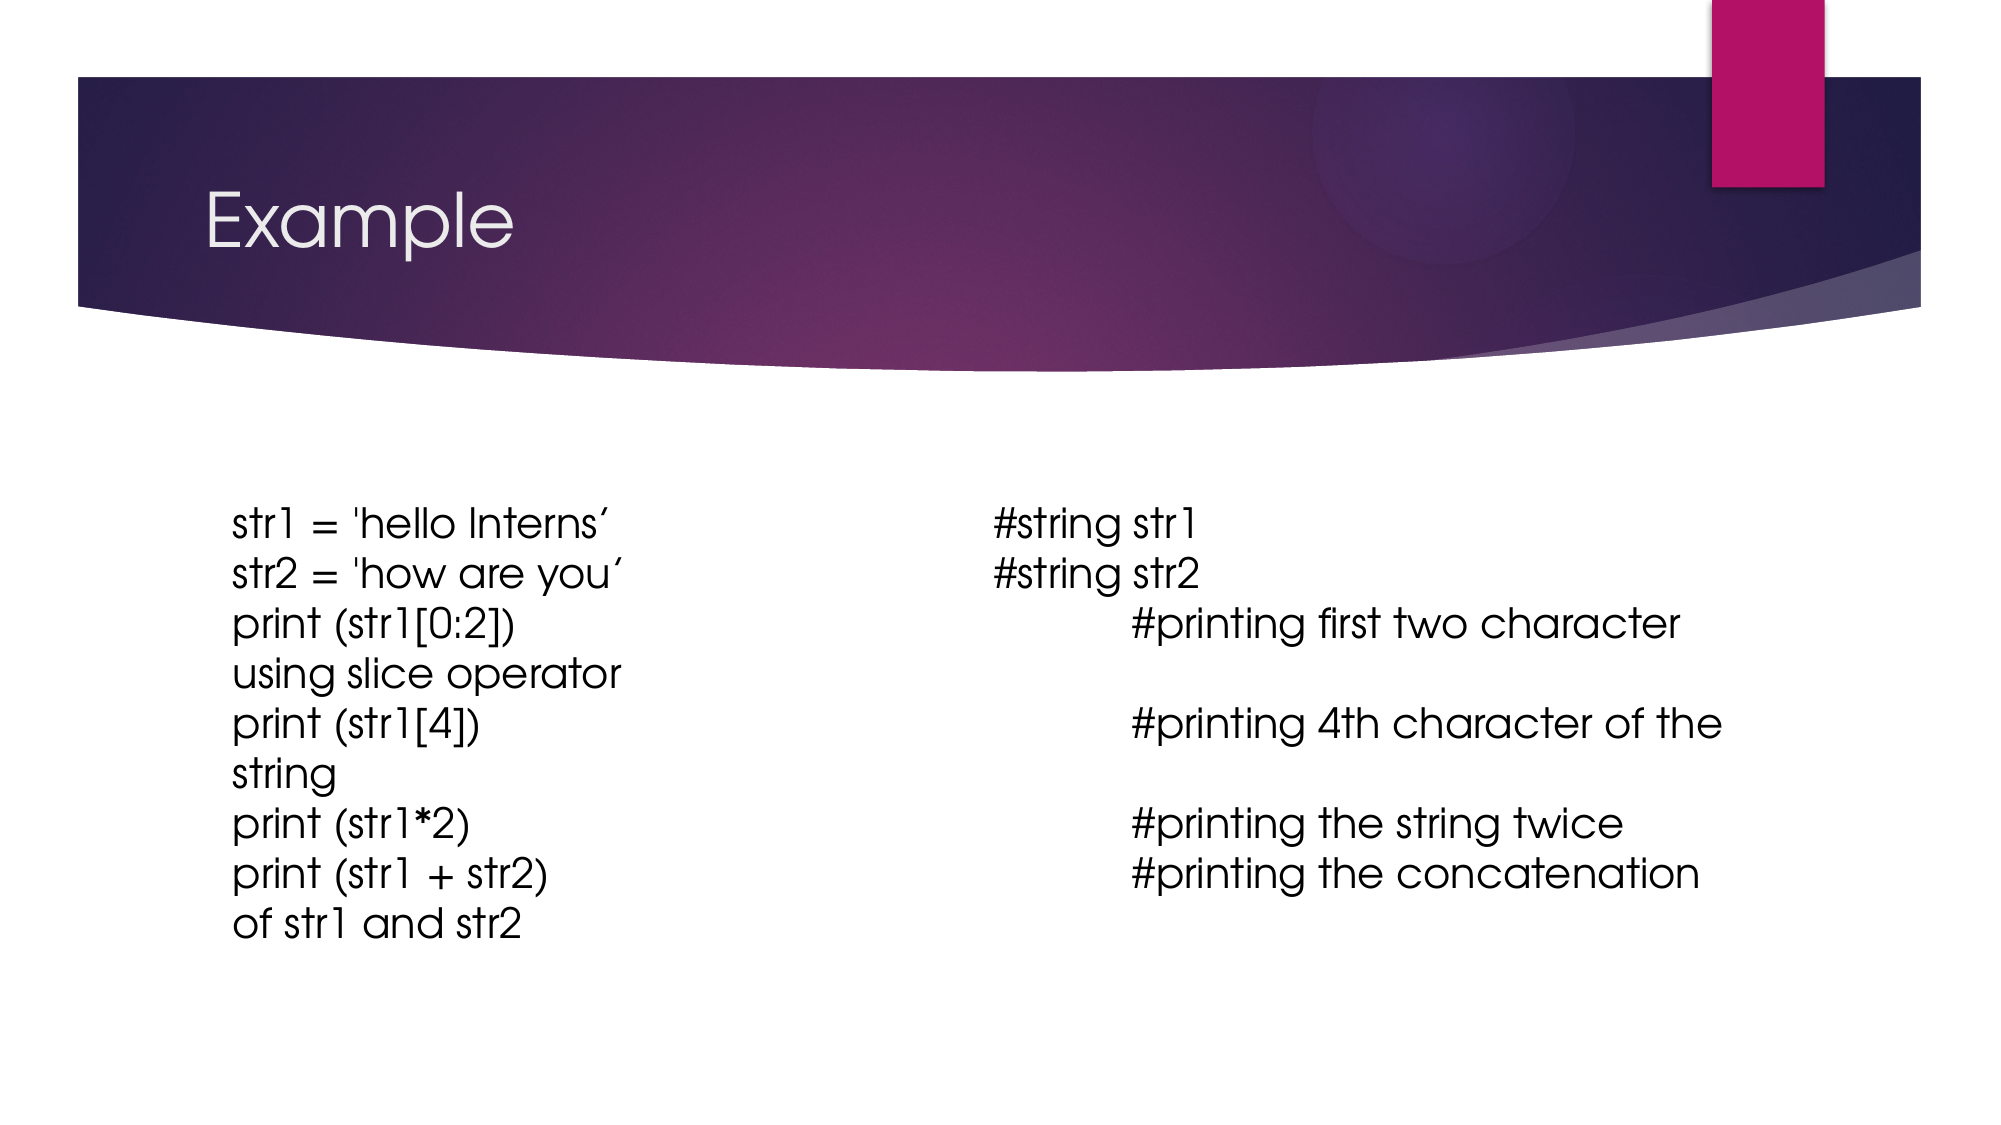

# Example
str1 = 'hello Interns’			 #string str1
str2 = 'how are you’			 #string str2
print (str1[0:2]) 					#printing first two character using slice operator
print (str1[4]) 					#printing 4th character of the string
print (str1*2) 					#printing the string twice
print (str1 + str2) 				#printing the concatenation of str1 and str2